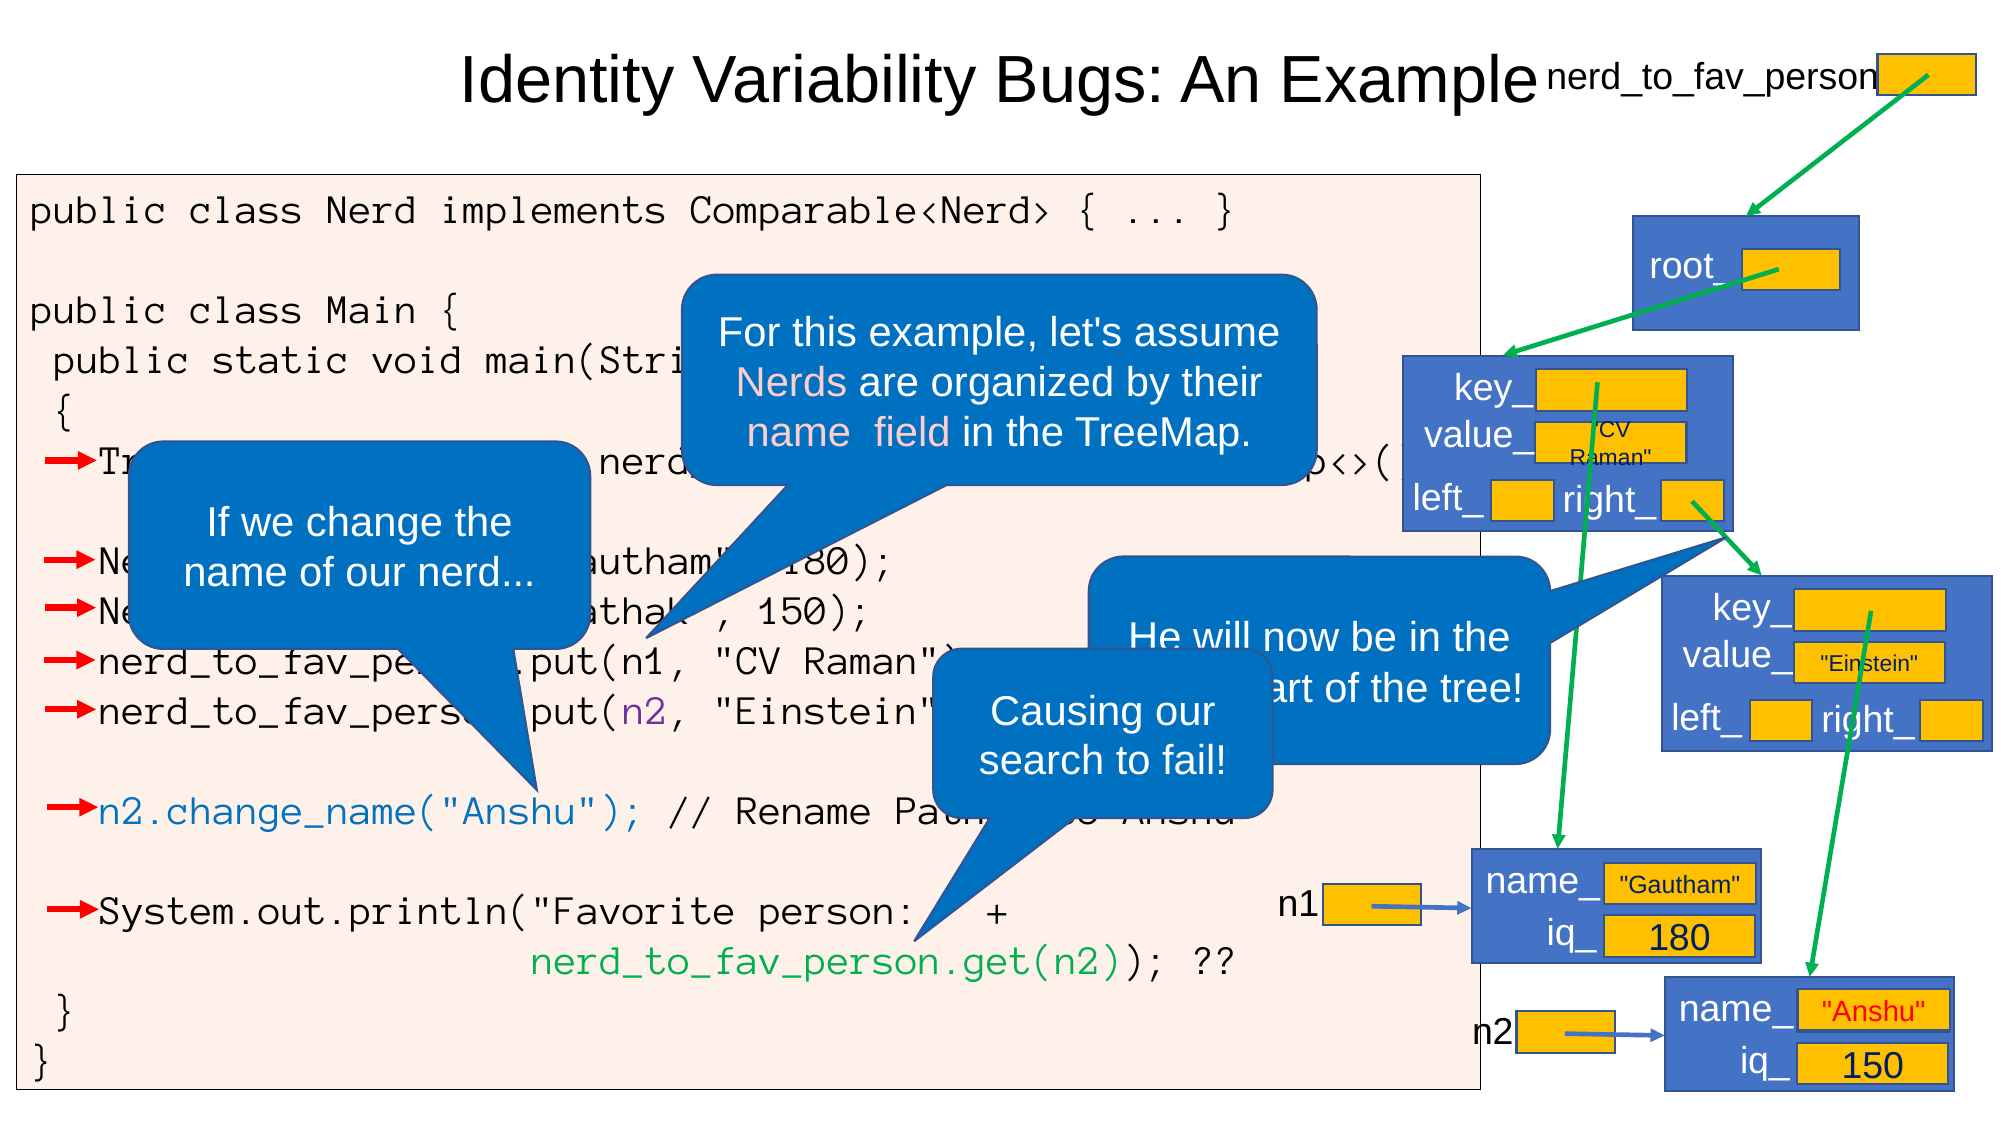

# Identity Variability Bugs: An Example
nerd_to_fav_person

root_

public class Nerd implements Comparable<Nerd> { ... }

public class Main {
 public static void main(String[] args)
 {
   TreeMap<Nerd, String> nerd_to_fav_person = new TreeMap<>();

   Nerd n1 = new Nerd("Gautham", 180);
   Nerd n2 = new Nerd("Pathak", 150);
   nerd_to_fav_person.put(n1, "CV Raman");
   nerd_to_fav_person.put(n2, "Einstein");

   n2.change_name("Anshu"); // Rename Pathak to Anshu

   System.out.println("Favorite person: " +
                      nerd_to_fav_person.get(n2)); ??
 }
}
null

key_

value_
"CV Raman"
left_

right_

For this example, let's assume Nerds are organized by their name  field in the TreeMap.
If we change the name of our nerd...
key_

value_
"Einstein"
left_

right_

He will now be in the wrong part of the tree!
Causing our search to fail!
name_

"Gautham"
n1

iq_
180
name_

"Pathak"
n2

iq_
150
"Anshu"